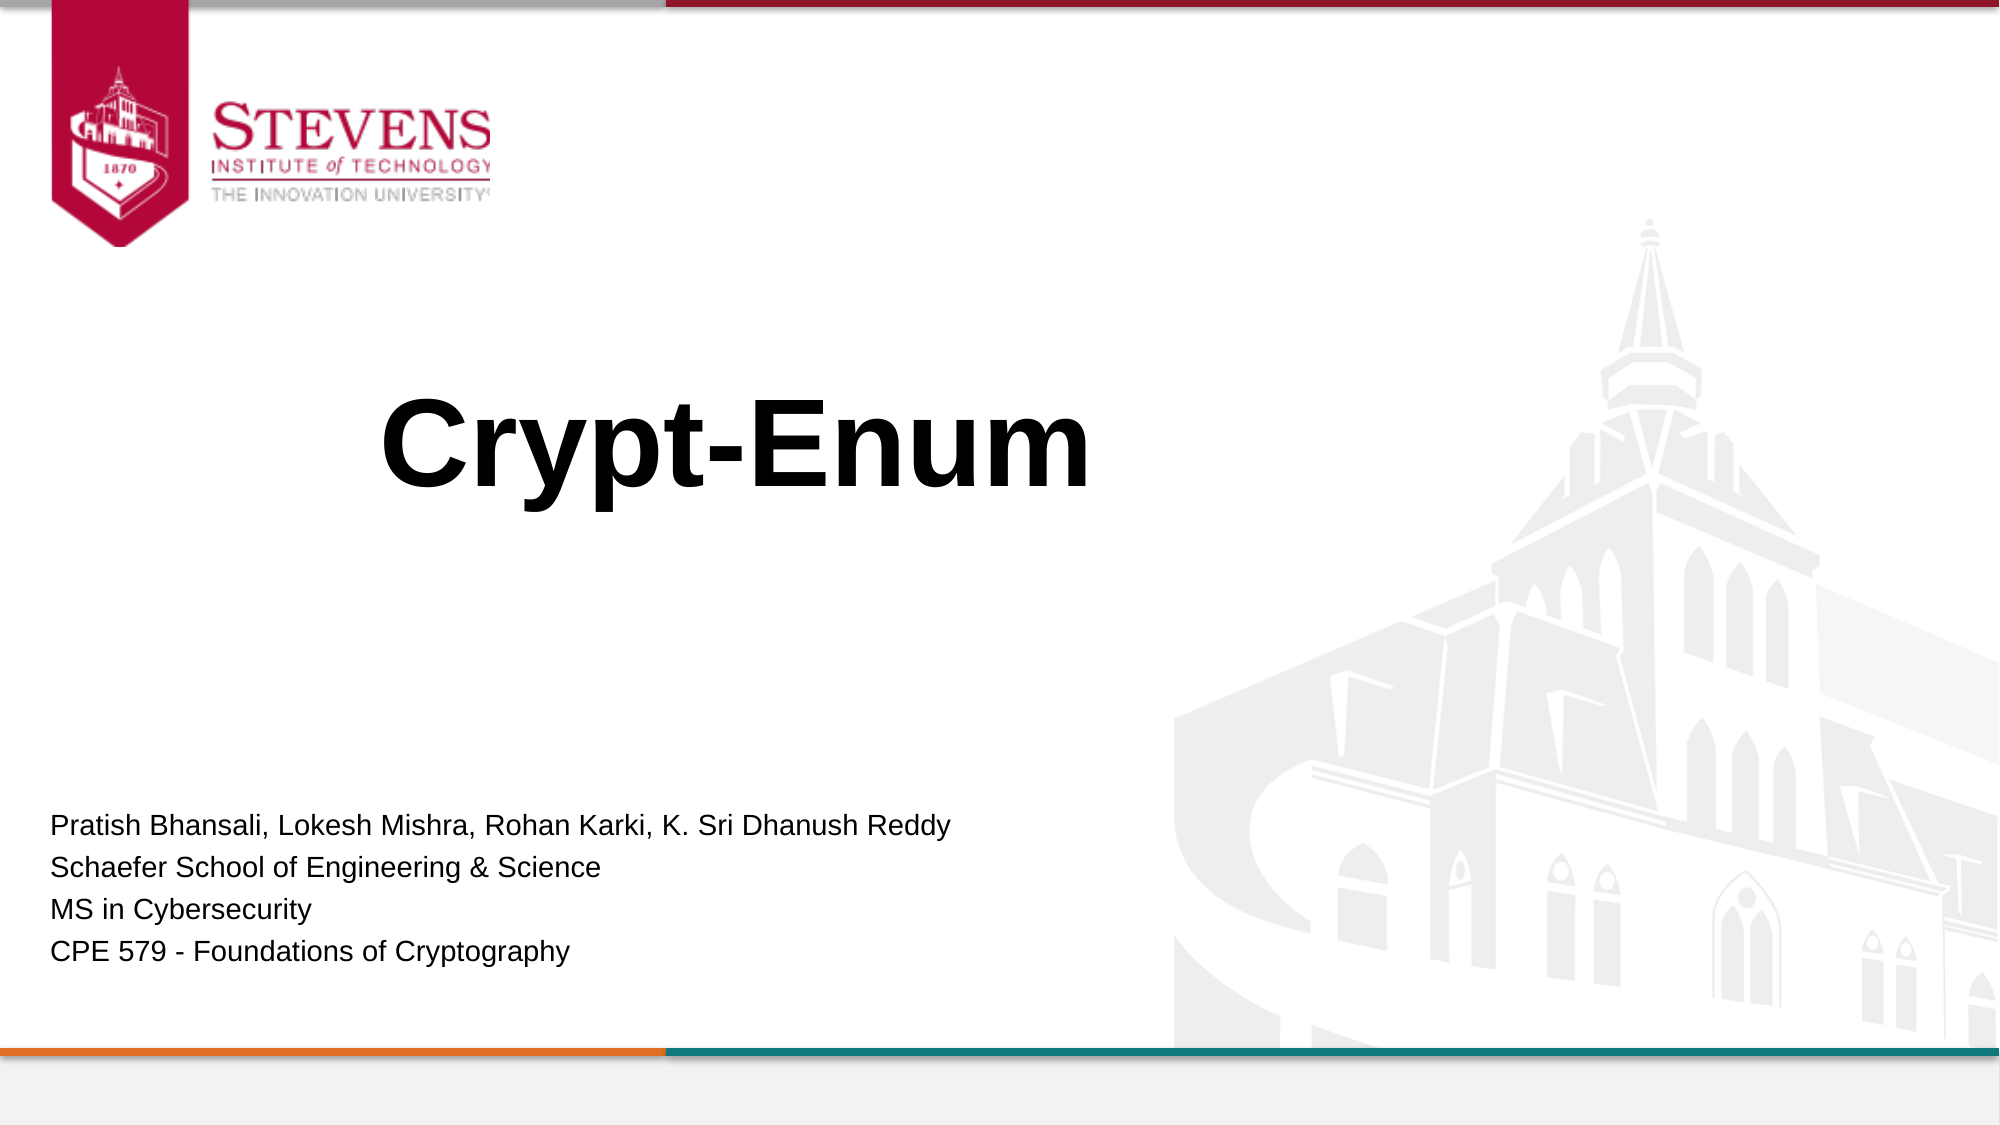

Crypt-Enum
Pratish Bhansali, Lokesh Mishra, Rohan Karki, K. Sri Dhanush Reddy
Schaefer School of Engineering & Science
MS in Cybersecurity
CPE 579 - Foundations of Cryptography